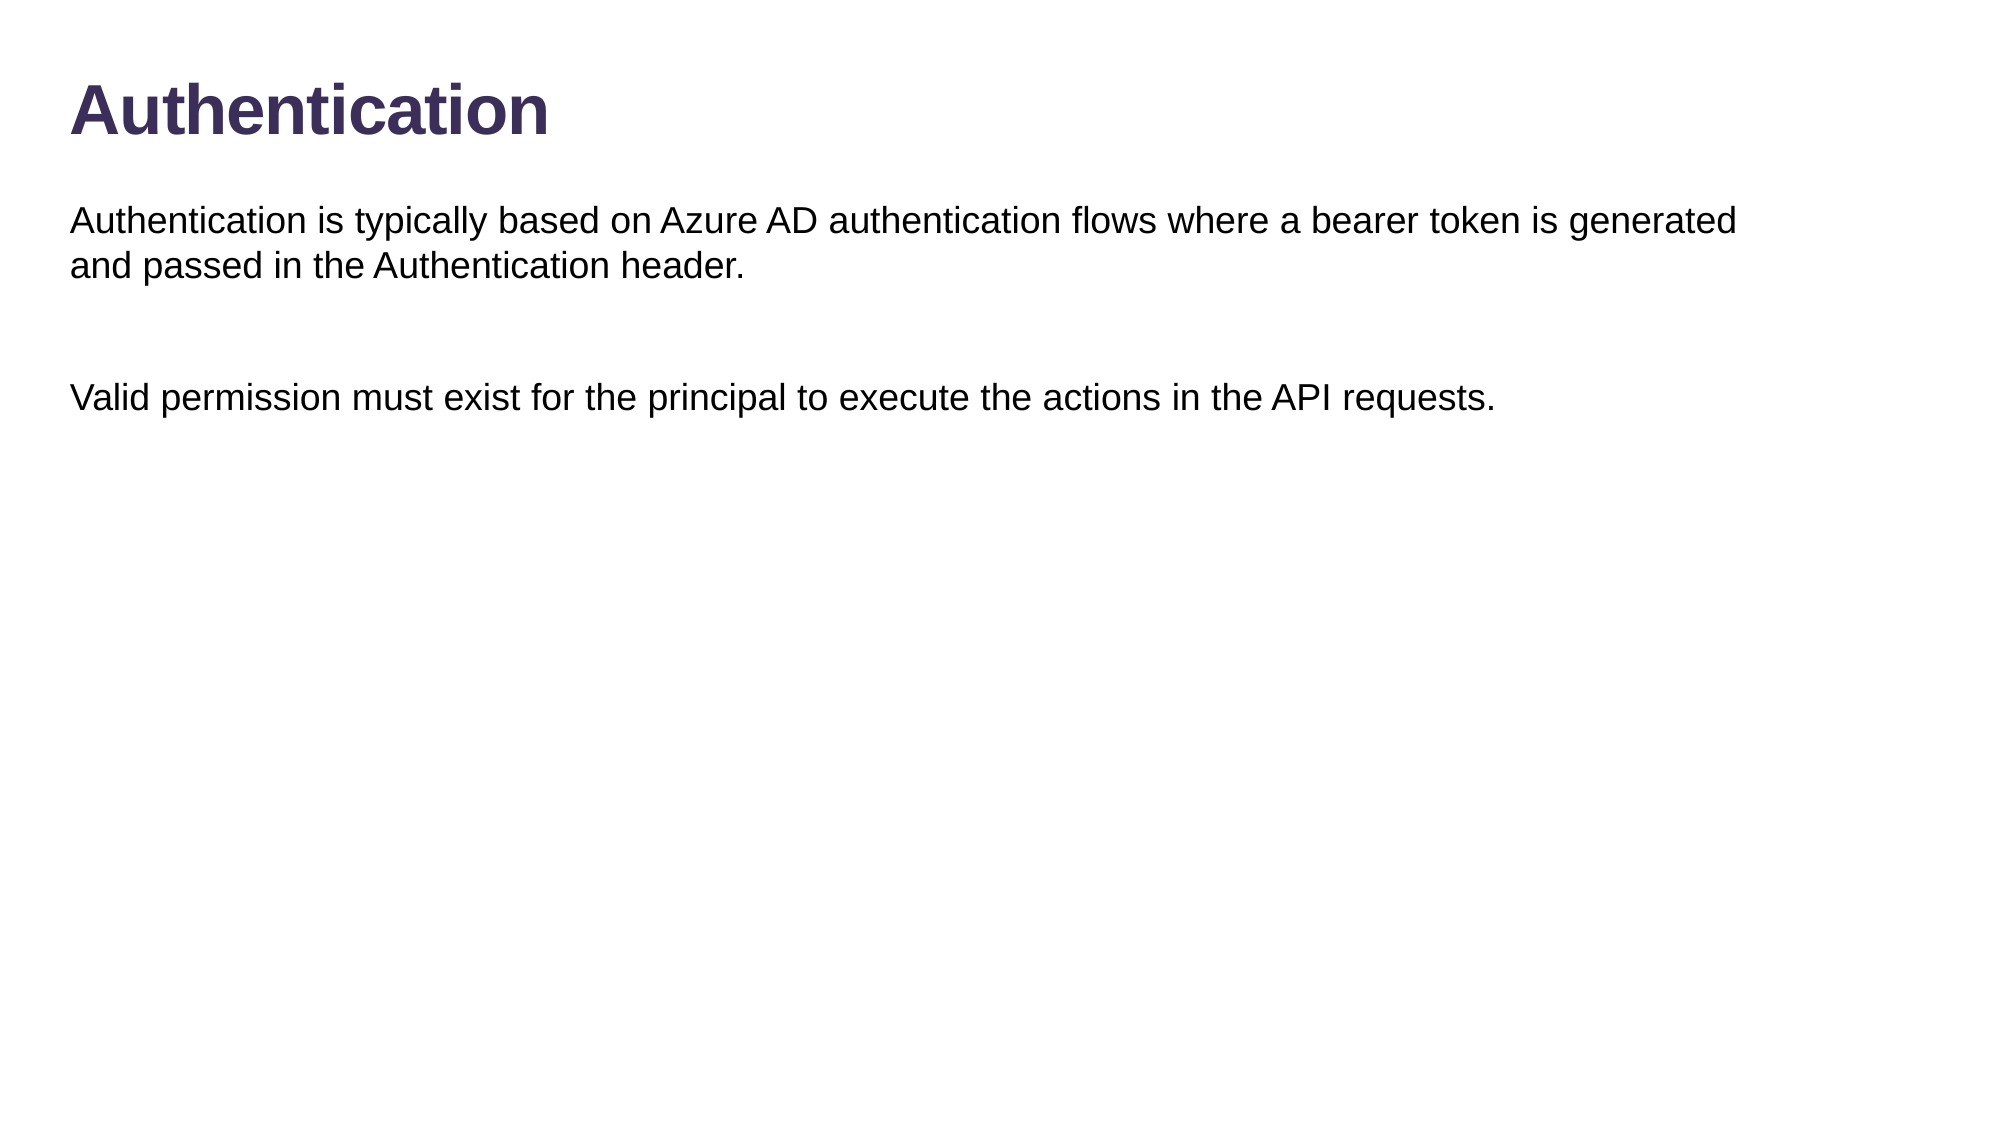

# Authentication
Authentication is typically based on Azure AD authentication flows where a bearer token is generated and passed in the Authentication header.

Valid permission must exist for the principal to execute the actions in the API requests.